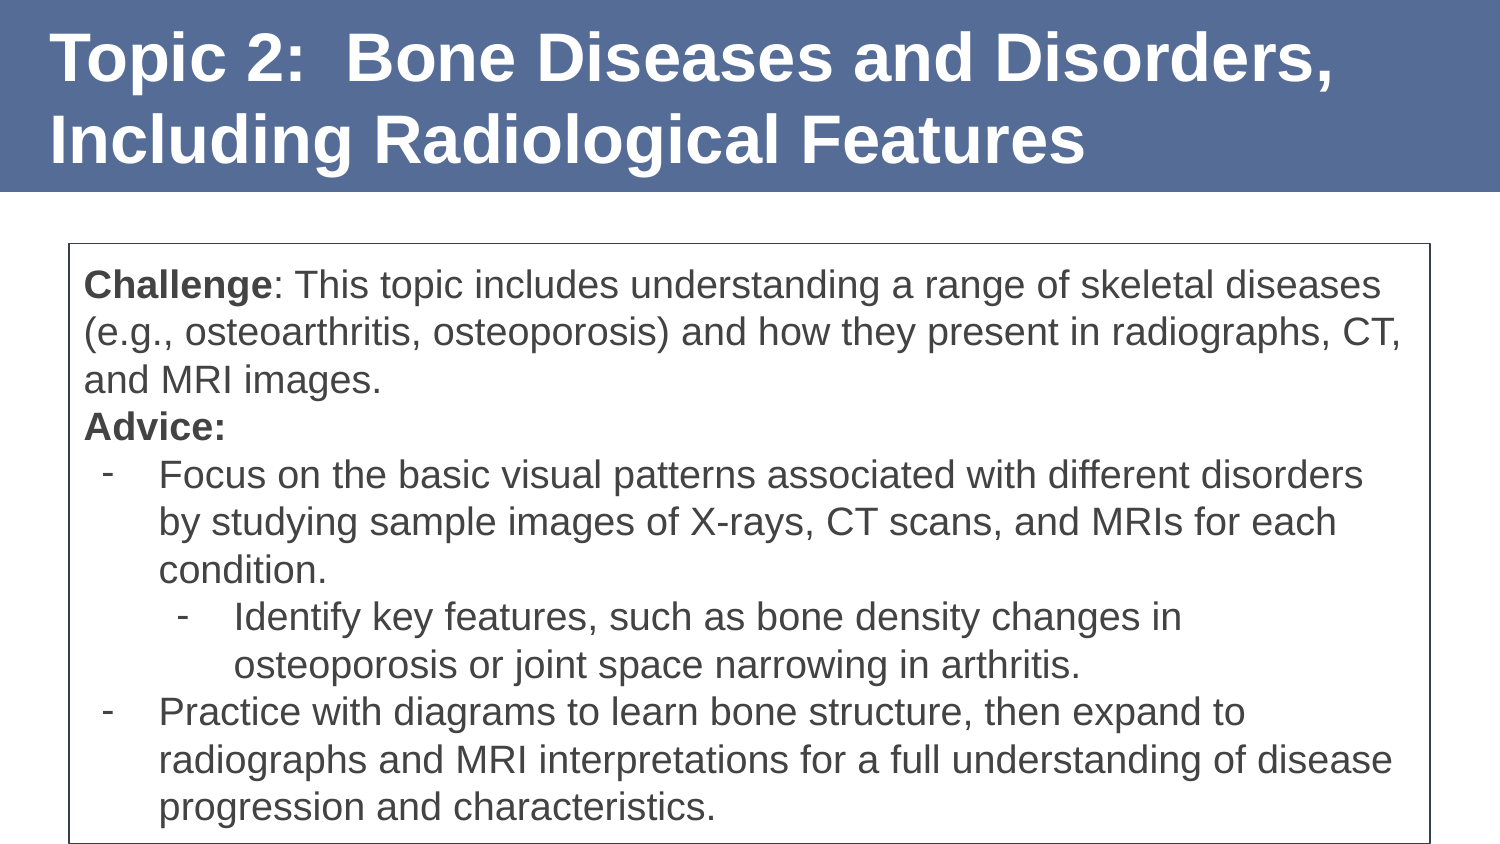

Topic 2:  Bone Diseases and Disorders, Including Radiological Features
Challenge: This topic includes understanding a range of skeletal diseases (e.g., osteoarthritis, osteoporosis) and how they present in radiographs, CT, and MRI images.
Advice:
Focus on the basic visual patterns associated with different disorders by studying sample images of X-rays, CT scans, and MRIs for each condition.
Identify key features, such as bone density changes in osteoporosis or joint space narrowing in arthritis.
Practice with diagrams to learn bone structure, then expand to radiographs and MRI interpretations for a full understanding of disease progression and characteristics.